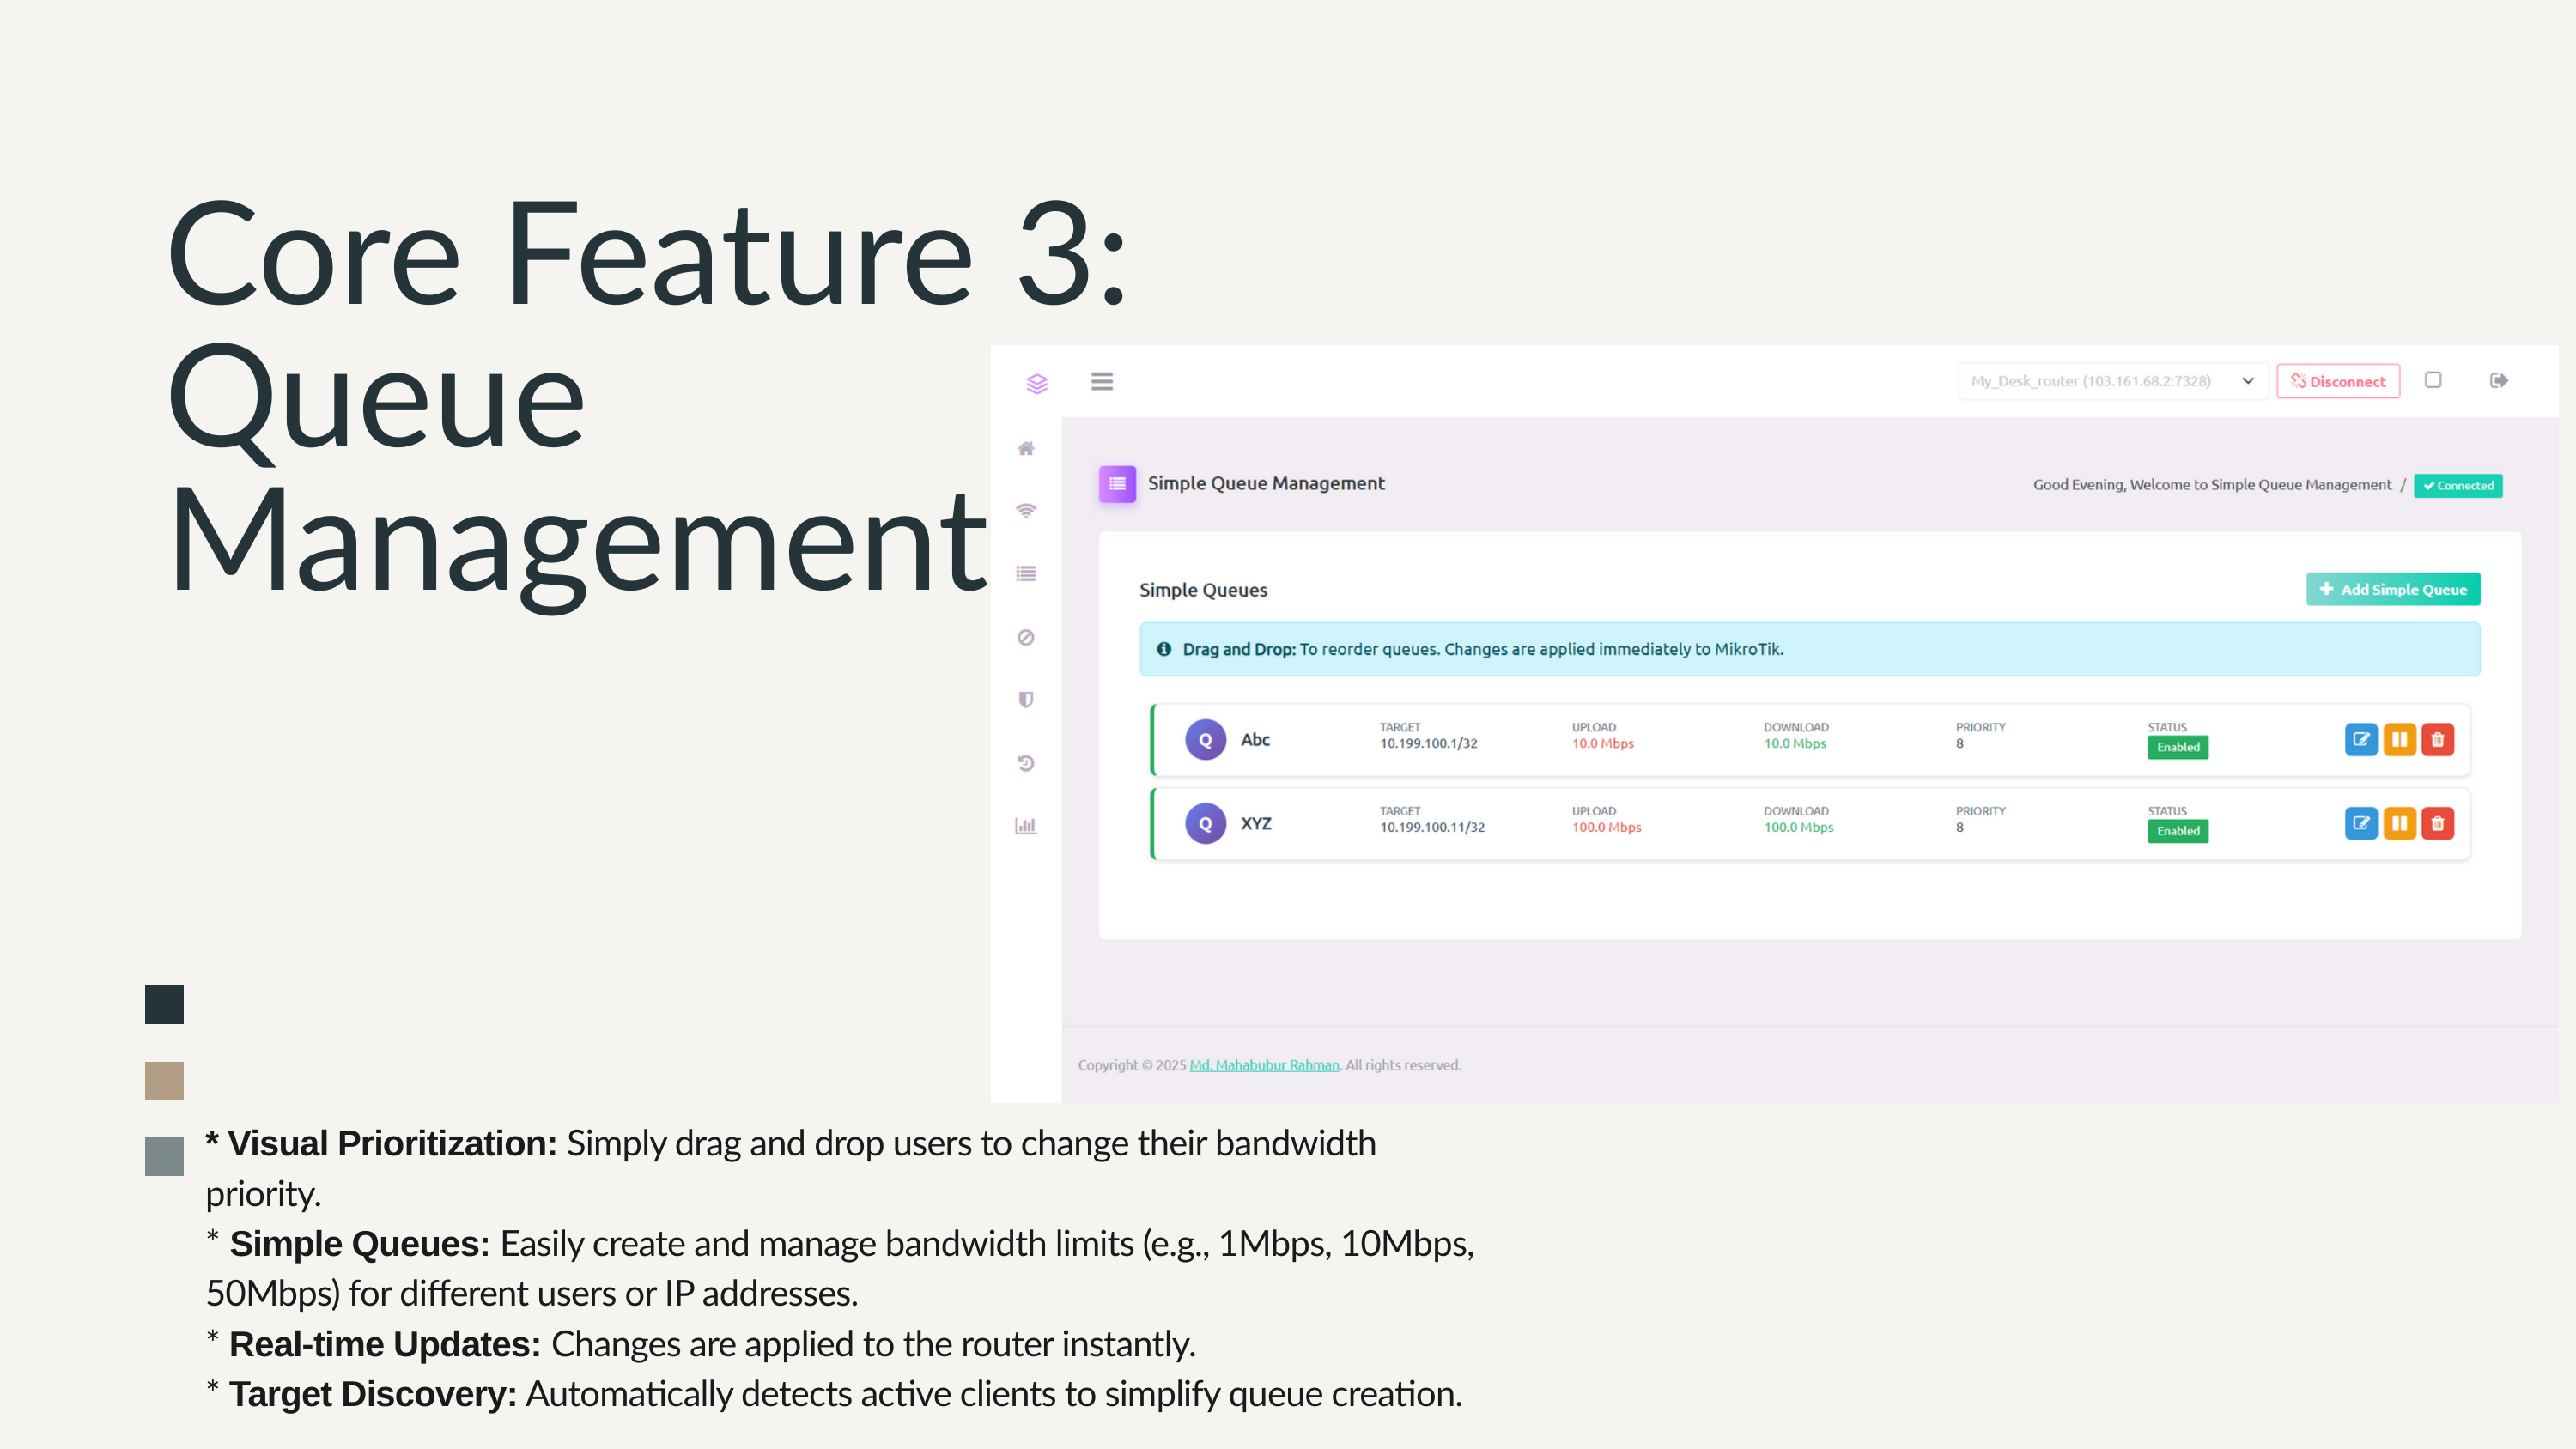

Core Feature 3: Queue Management

* Visual Prioritization: Simply drag and drop users to change their bandwidth priority.
* Simple Queues: Easily create and manage bandwidth limits (e.g., 1Mbps, 10Mbps, 50Mbps) for different users or IP addresses.
* Real-time Updates: Changes are applied to the router instantly.
* Target Discovery: Automatically detects active clients to simplify queue creation.